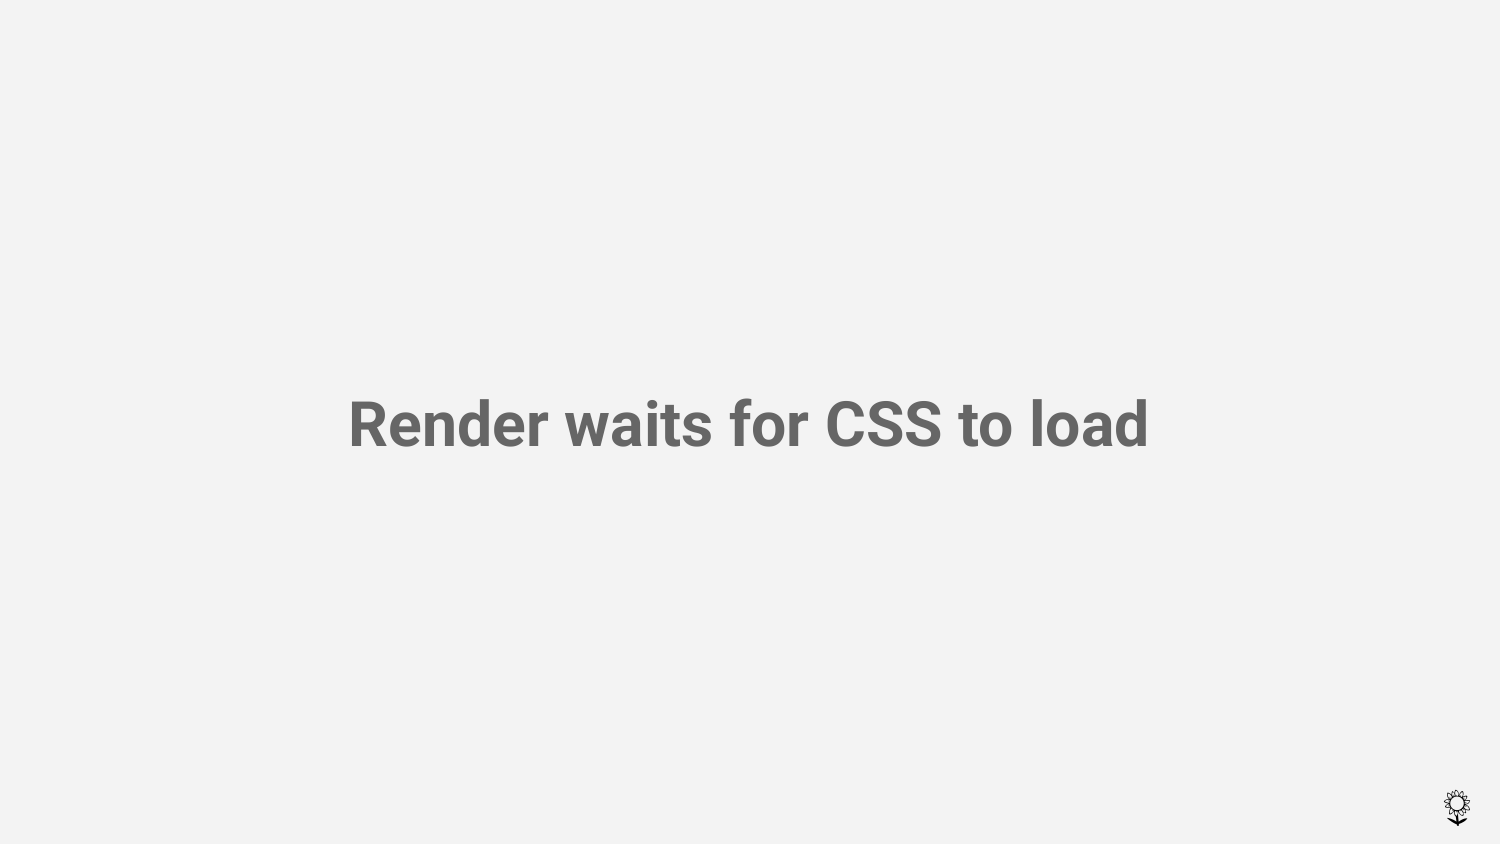

# Render waits for CSS to load